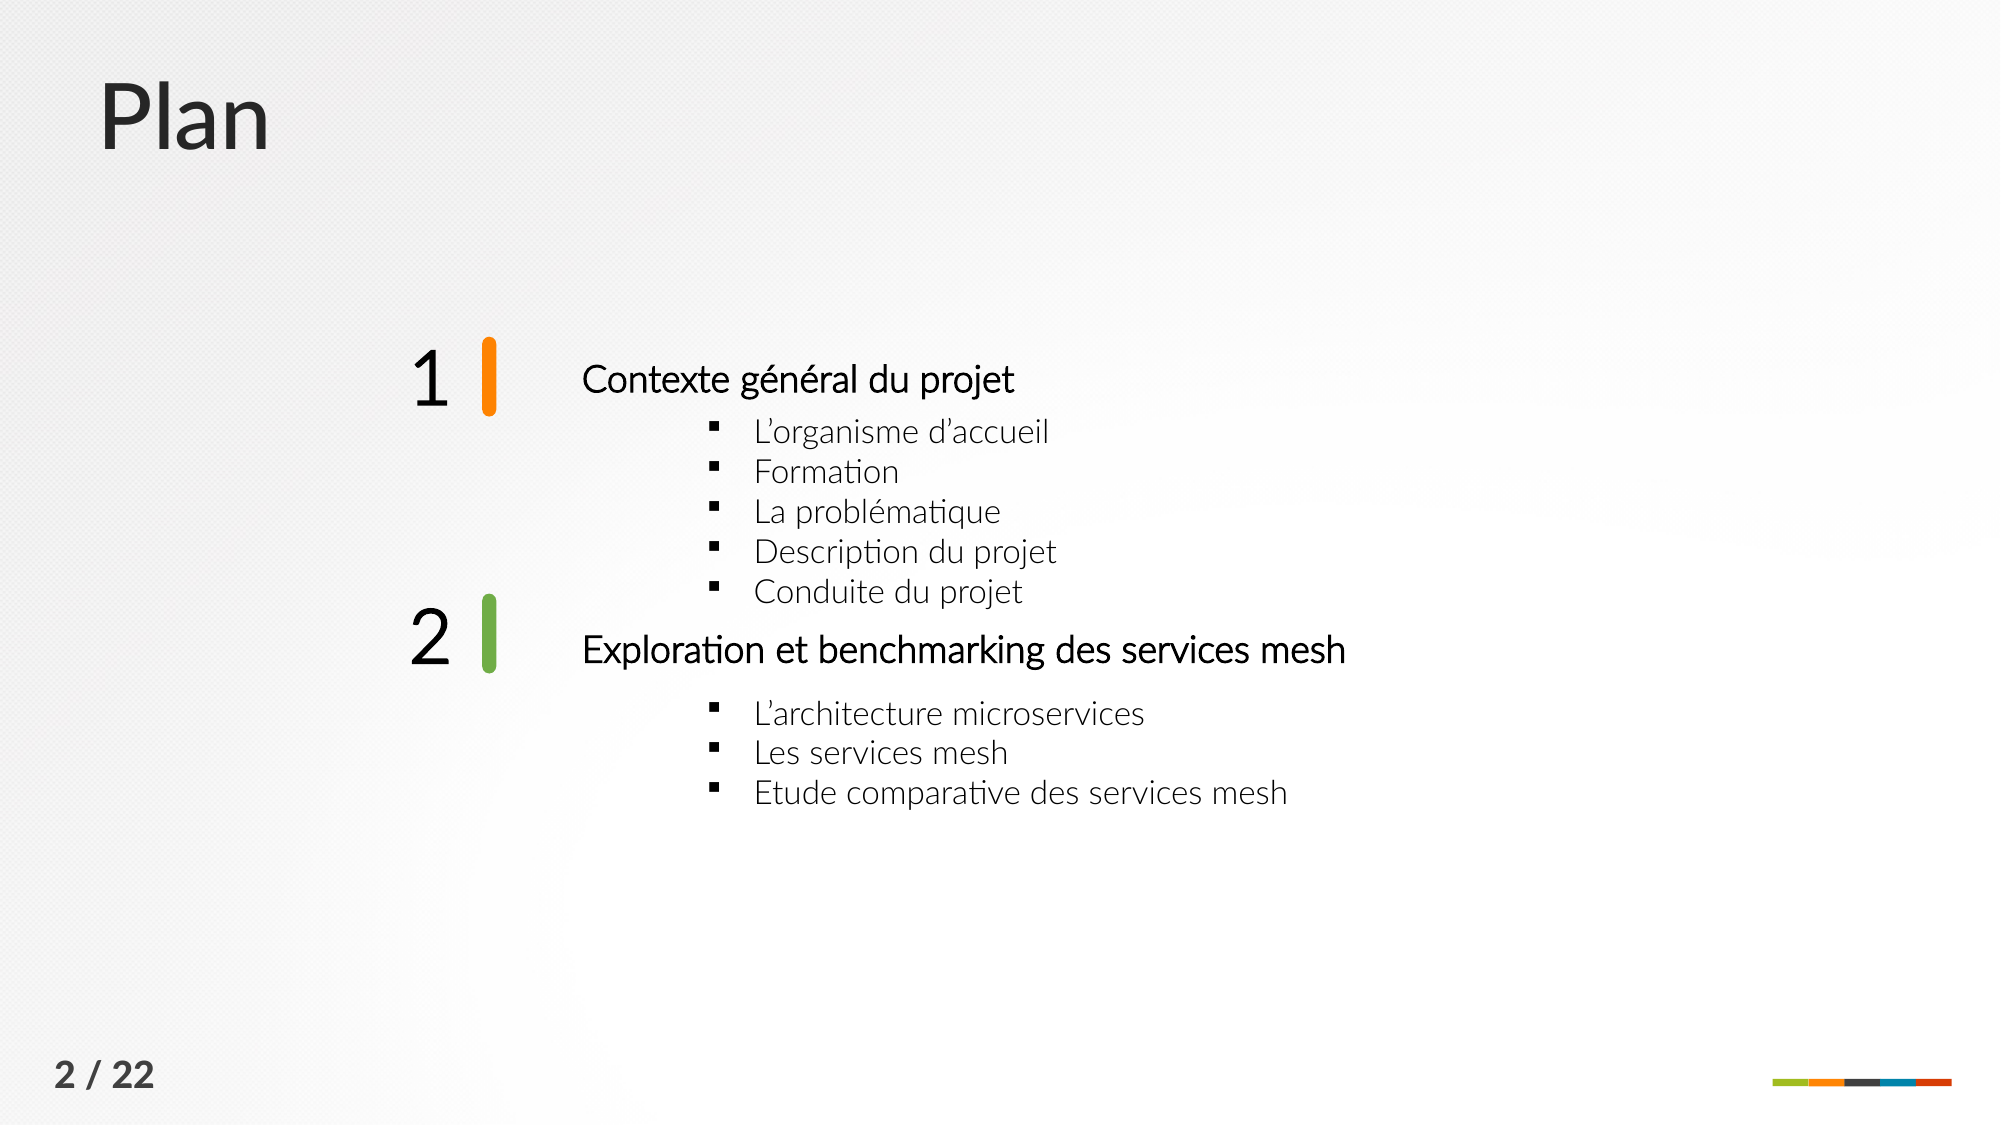

Plan
1

Contexte général du projet
L’organisme d’accueil
Formation
La problématique
Description du projet
Conduite du projet

2

Exploration et benchmarking des services mesh
L’architecture microservices
Les services mesh
Etude comparative des services mesh

2 / 22